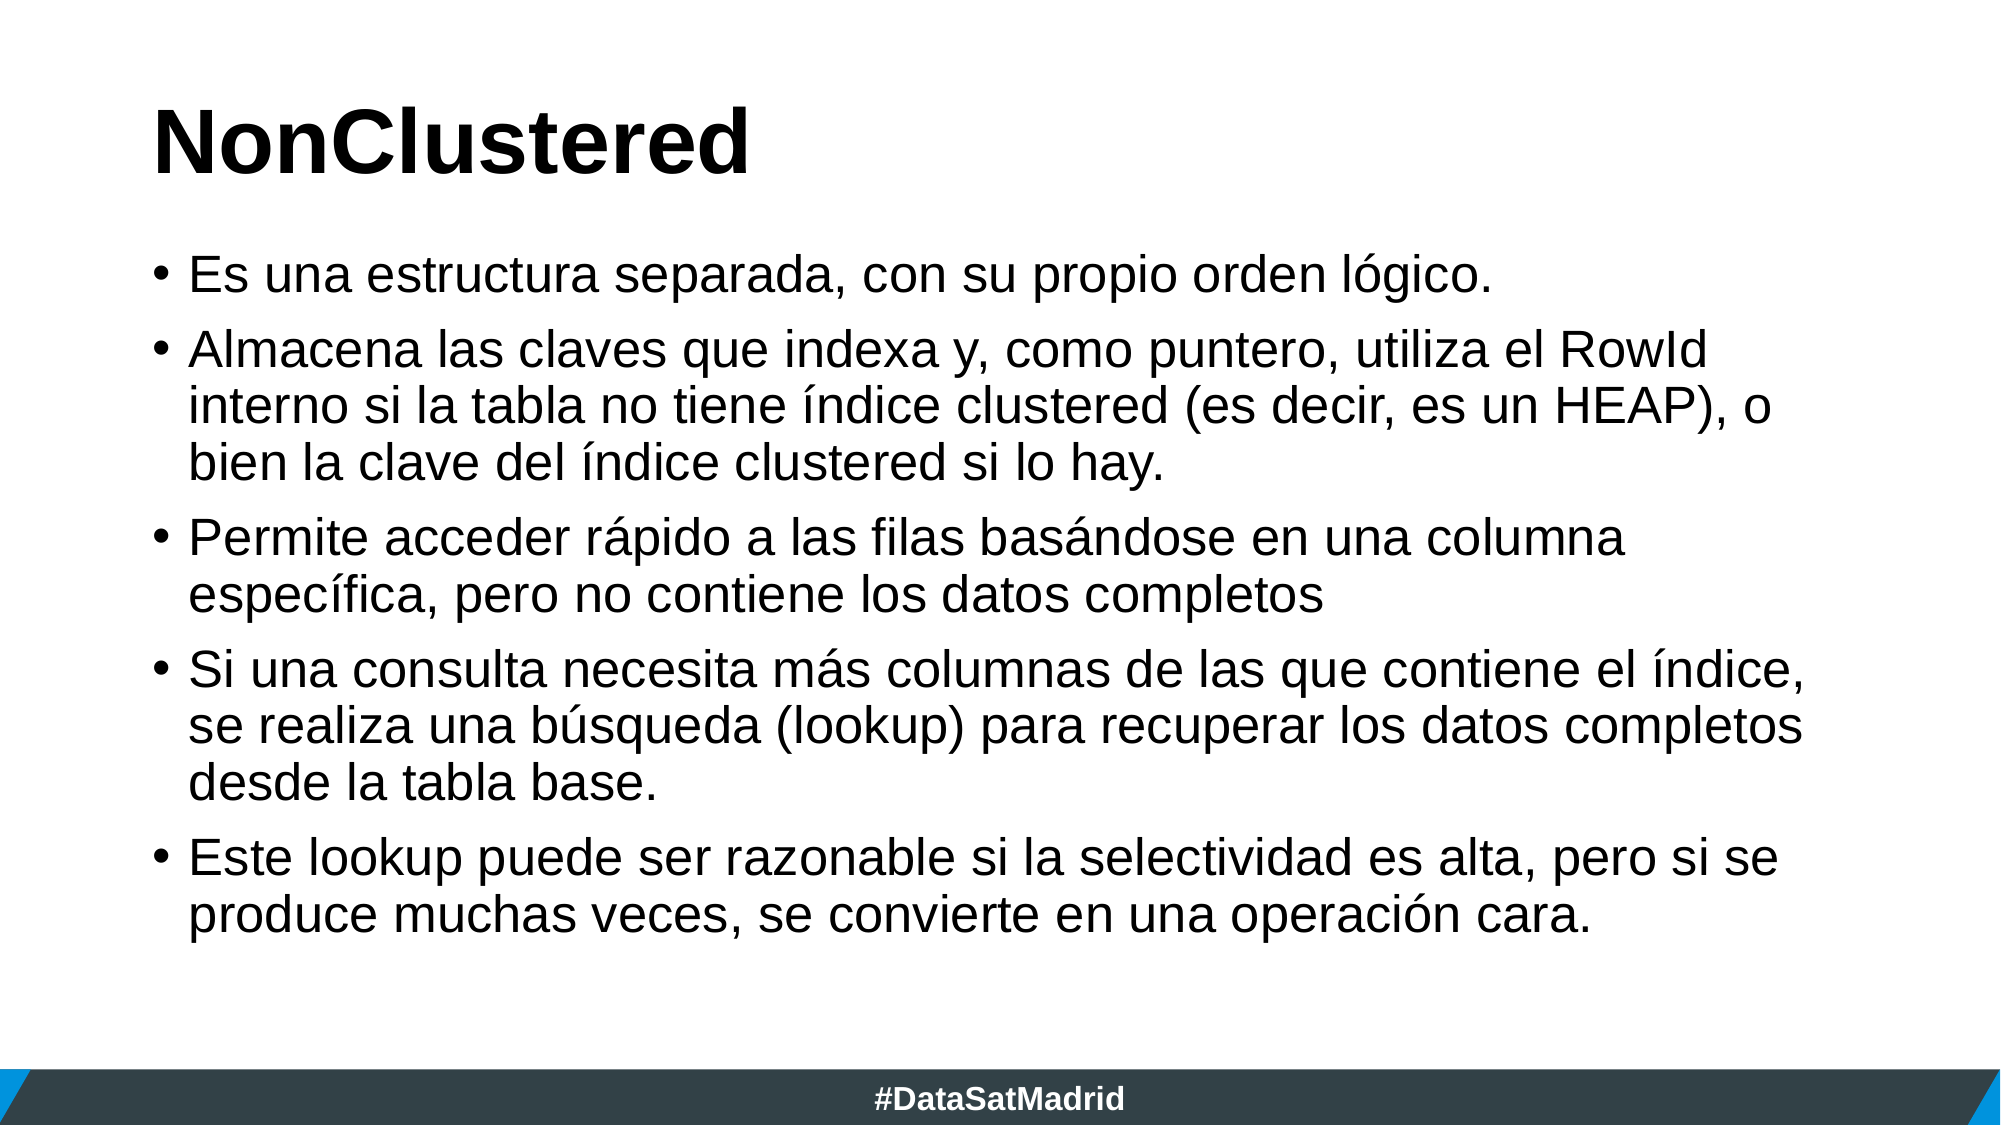

# NonClustered
Es una estructura separada, con su propio orden lógico.
Almacena las claves que indexa y, como puntero, utiliza el RowId interno si la tabla no tiene índice clustered (es decir, es un HEAP), o bien la clave del índice clustered si lo hay.
Permite acceder rápido a las filas basándose en una columna específica, pero no contiene los datos completos
Si una consulta necesita más columnas de las que contiene el índice, se realiza una búsqueda (lookup) para recuperar los datos completos desde la tabla base.
Este lookup puede ser razonable si la selectividad es alta, pero si se produce muchas veces, se convierte en una operación cara.